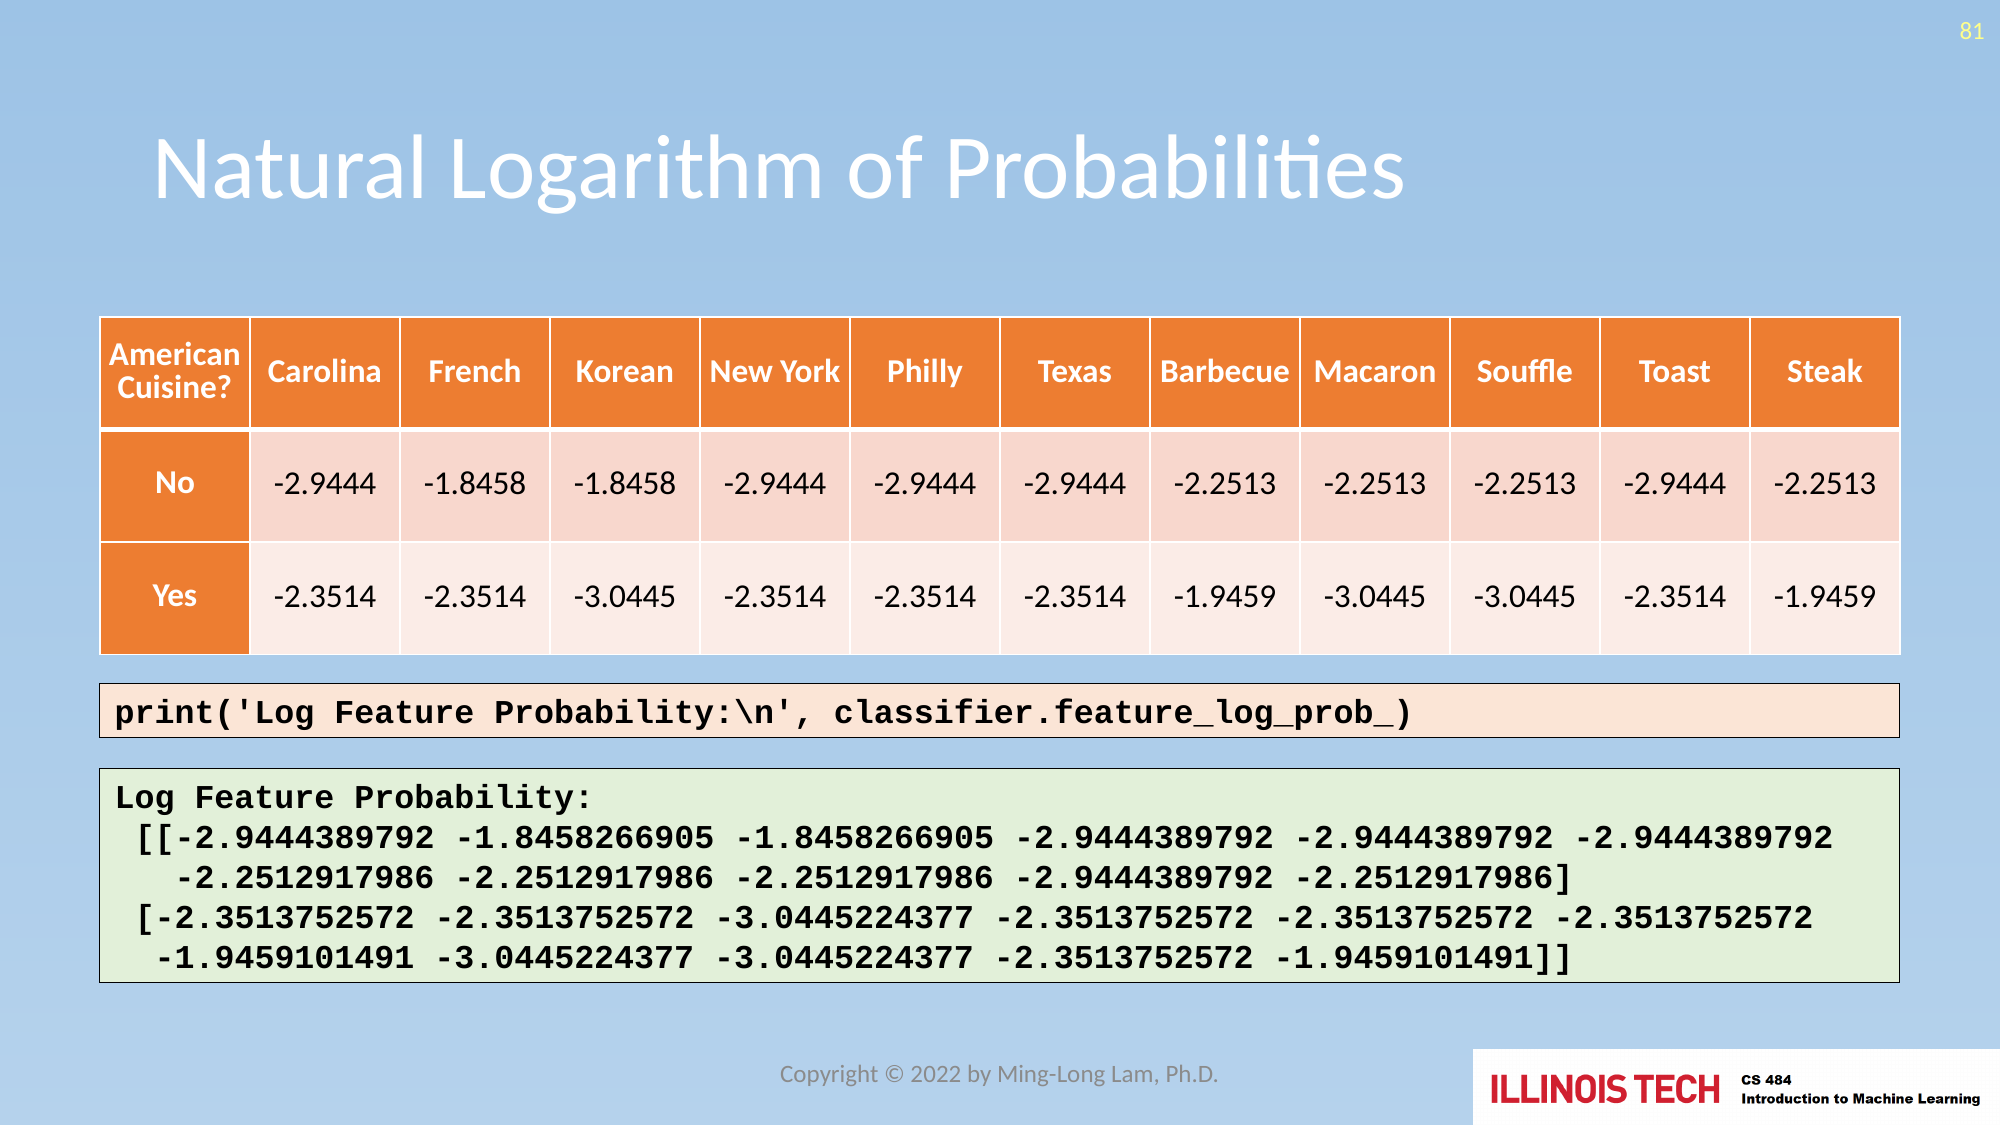

81
# Natural Logarithm of Probabilities
| American Cuisine? | Carolina | French | Korean | New York | Philly | Texas | Barbecue | Macaron | Souffle | Toast | Steak |
| --- | --- | --- | --- | --- | --- | --- | --- | --- | --- | --- | --- |
| No | -2.9444 | -1.8458 | -1.8458 | -2.9444 | -2.9444 | -2.9444 | -2.2513 | -2.2513 | -2.2513 | -2.9444 | -2.2513 |
| Yes | -2.3514 | -2.3514 | -3.0445 | -2.3514 | -2.3514 | -2.3514 | -1.9459 | -3.0445 | -3.0445 | -2.3514 | -1.9459 |
print('Log Feature Probability:\n', classifier.feature_log_prob_)
Log Feature Probability:
 [[-2.9444389792 -1.8458266905 -1.8458266905 -2.9444389792 -2.9444389792 -2.9444389792
   -2.2512917986 -2.2512917986 -2.2512917986 -2.9444389792 -2.2512917986]
 [-2.3513752572 -2.3513752572 -3.0445224377 -2.3513752572 -2.3513752572 -2.3513752572
  -1.9459101491 -3.0445224377 -3.0445224377 -2.3513752572 -1.9459101491]]
Copyright © 2022 by Ming-Long Lam, Ph.D.